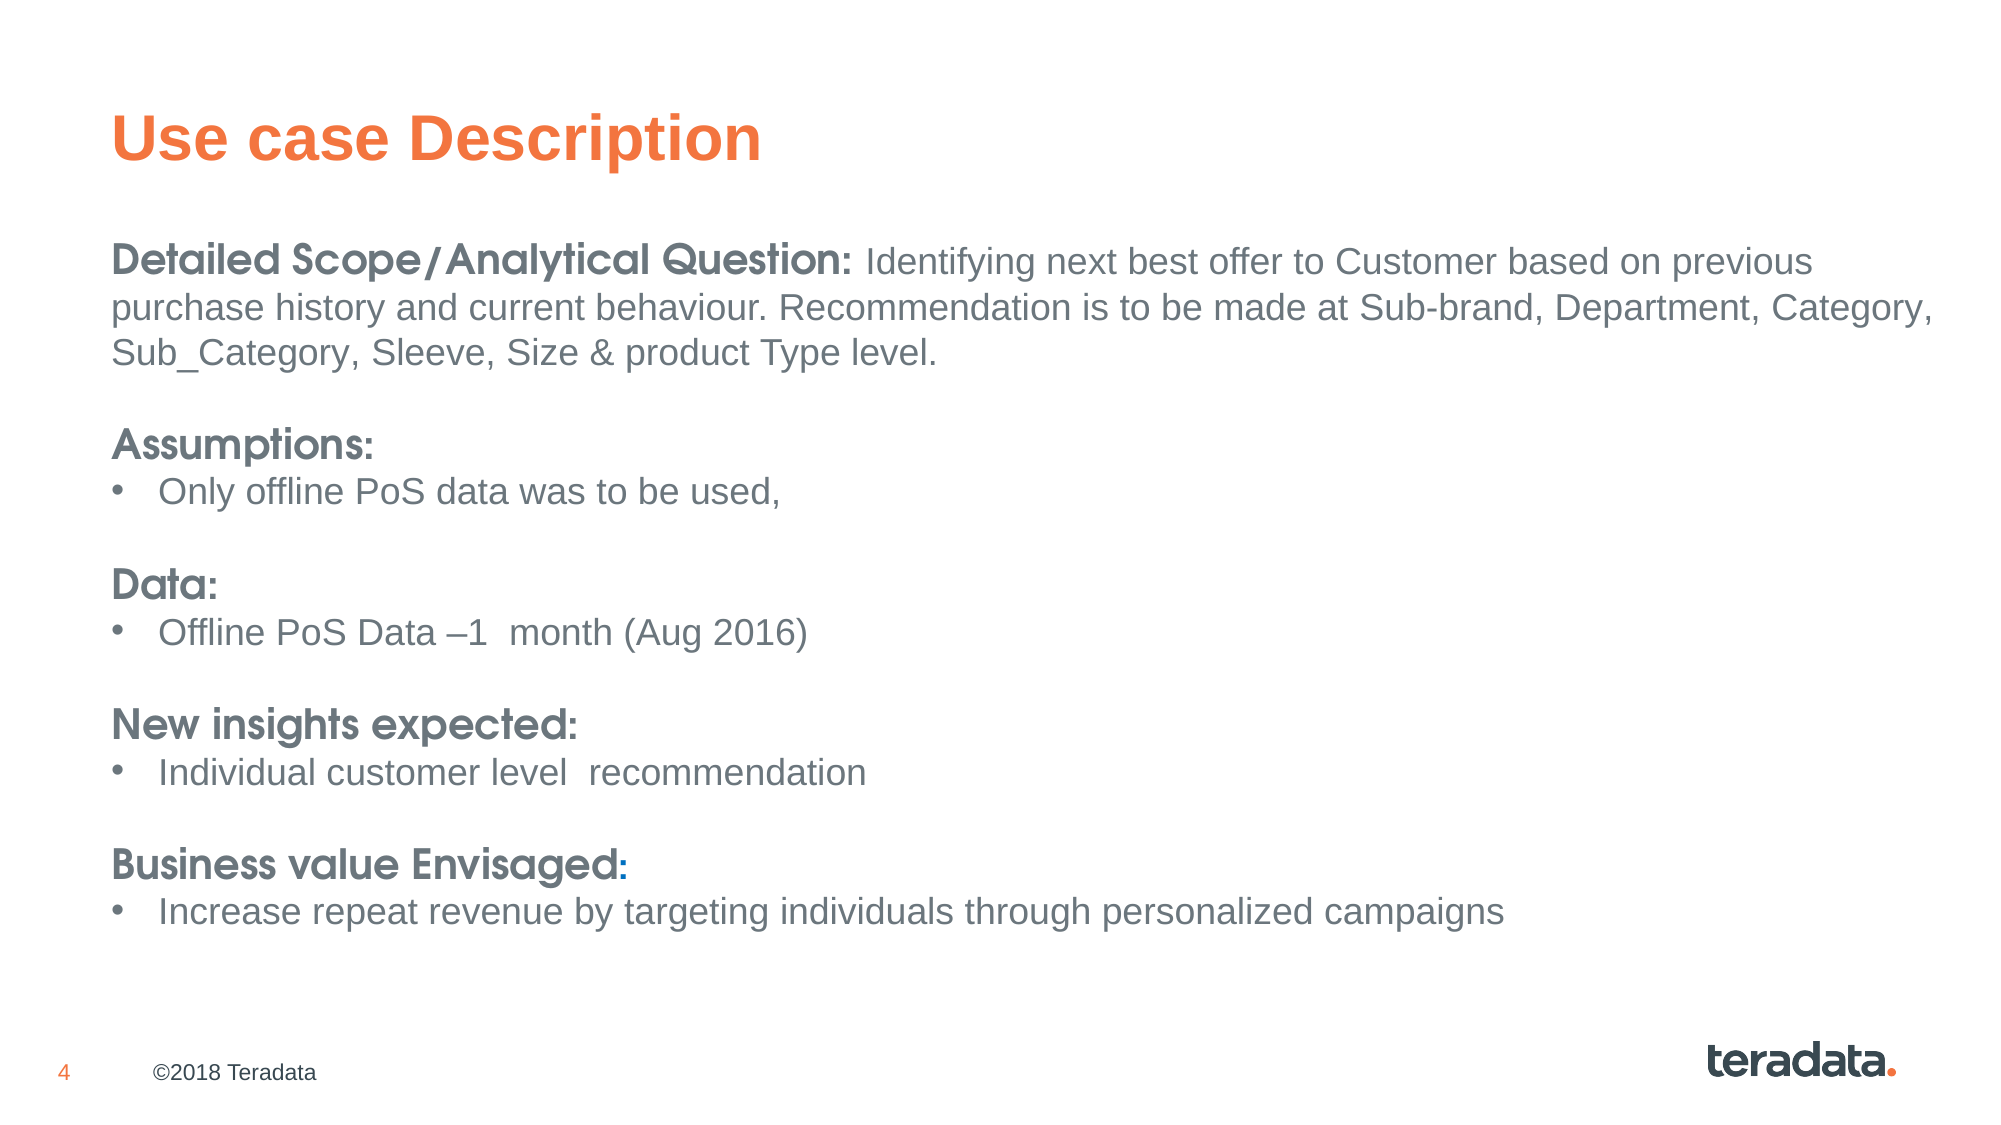

# Use case Description
Detailed Scope/Analytical Question: Identifying next best offer to Customer based on previous purchase history and current behaviour. Recommendation is to be made at Sub-brand, Department, Category, Sub_Category, Sleeve, Size & product Type level.

Assumptions:
Only offline PoS data was to be used,

Data:
Offline PoS Data –1  month (Aug 2016)

New insights expected:
Individual customer level  recommendation

Business value Envisaged:
Increase repeat revenue by targeting individuals through personalized campaigns
©2018 Teradata